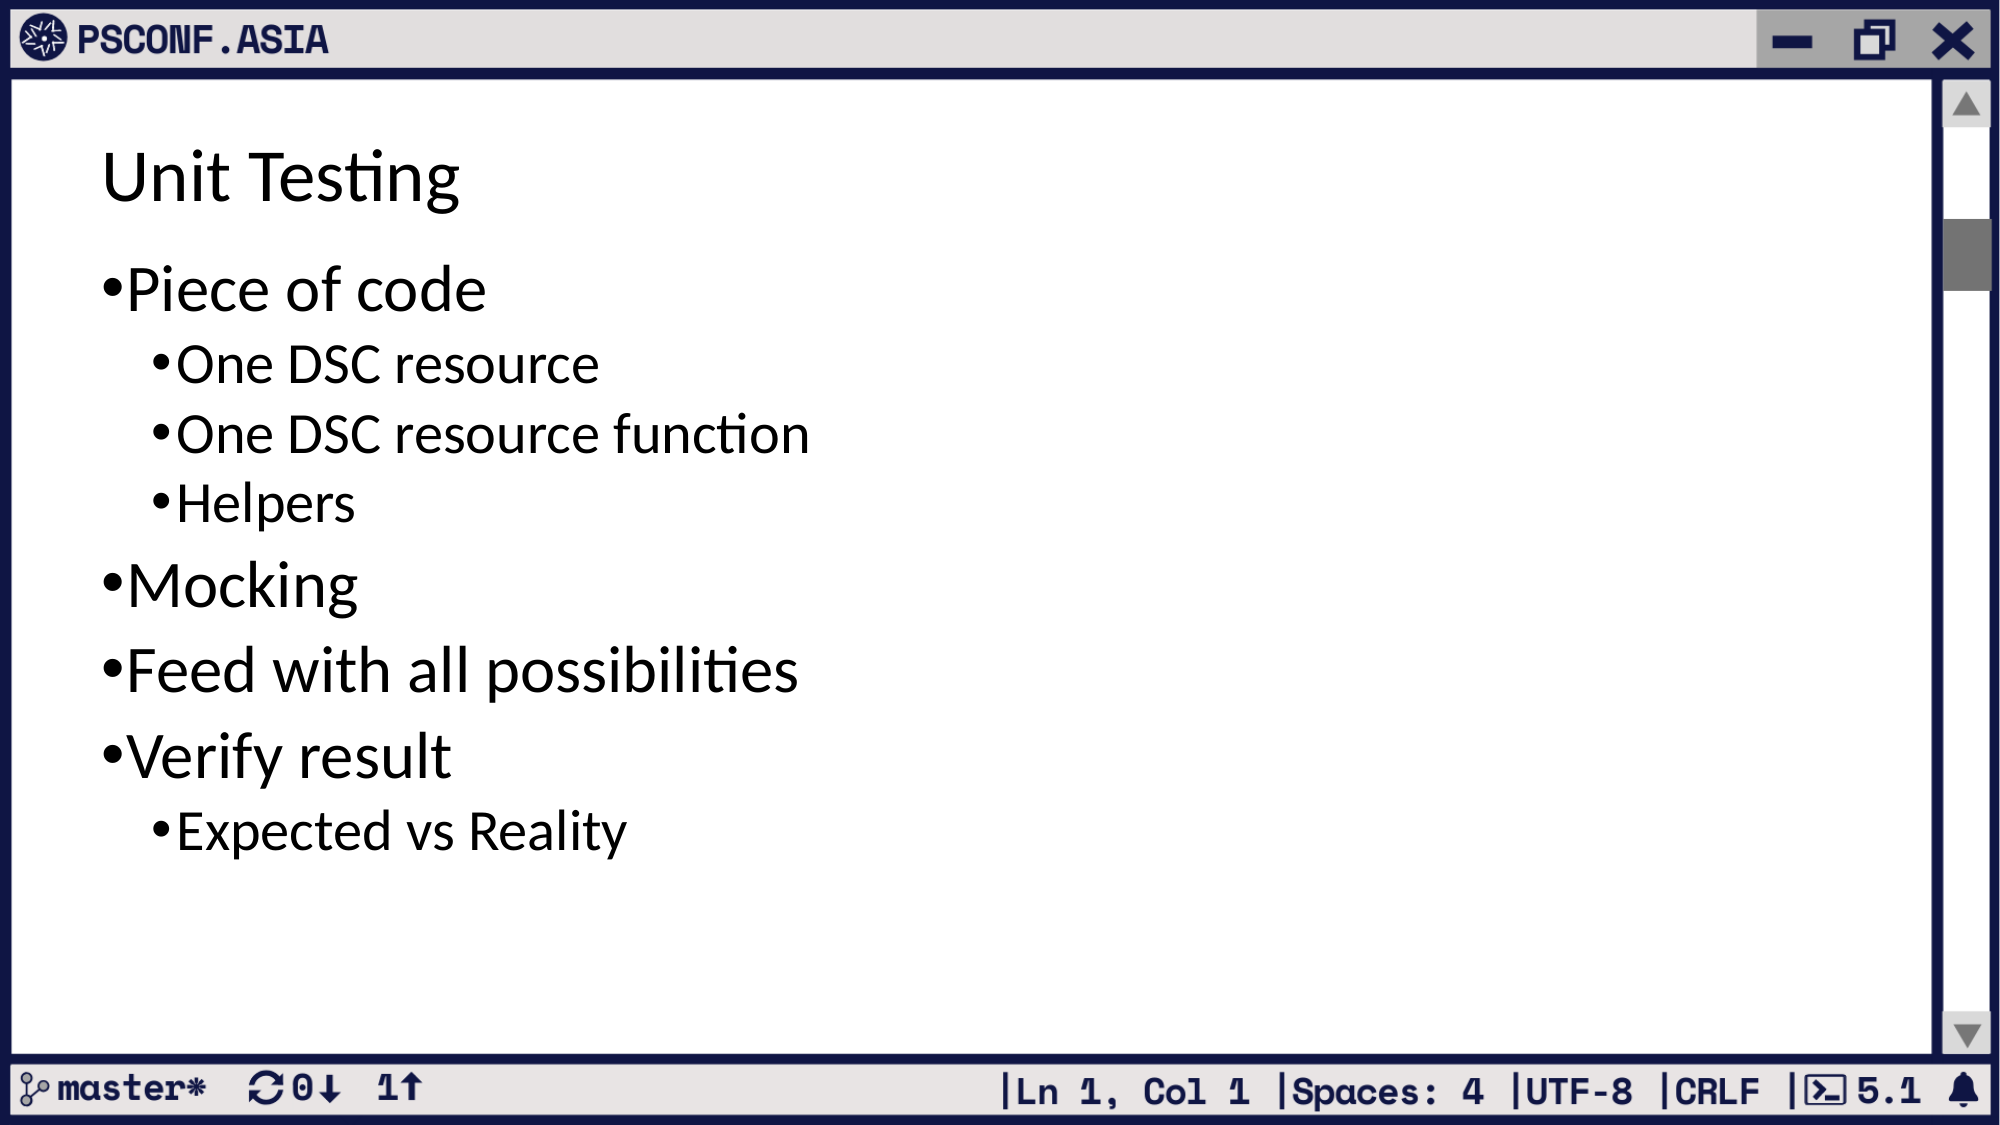

Unit Testing
Piece of code
One DSC resource
One DSC resource function
Helpers
Mocking
Feed with all possibilities
Verify result
Expected vs Reality